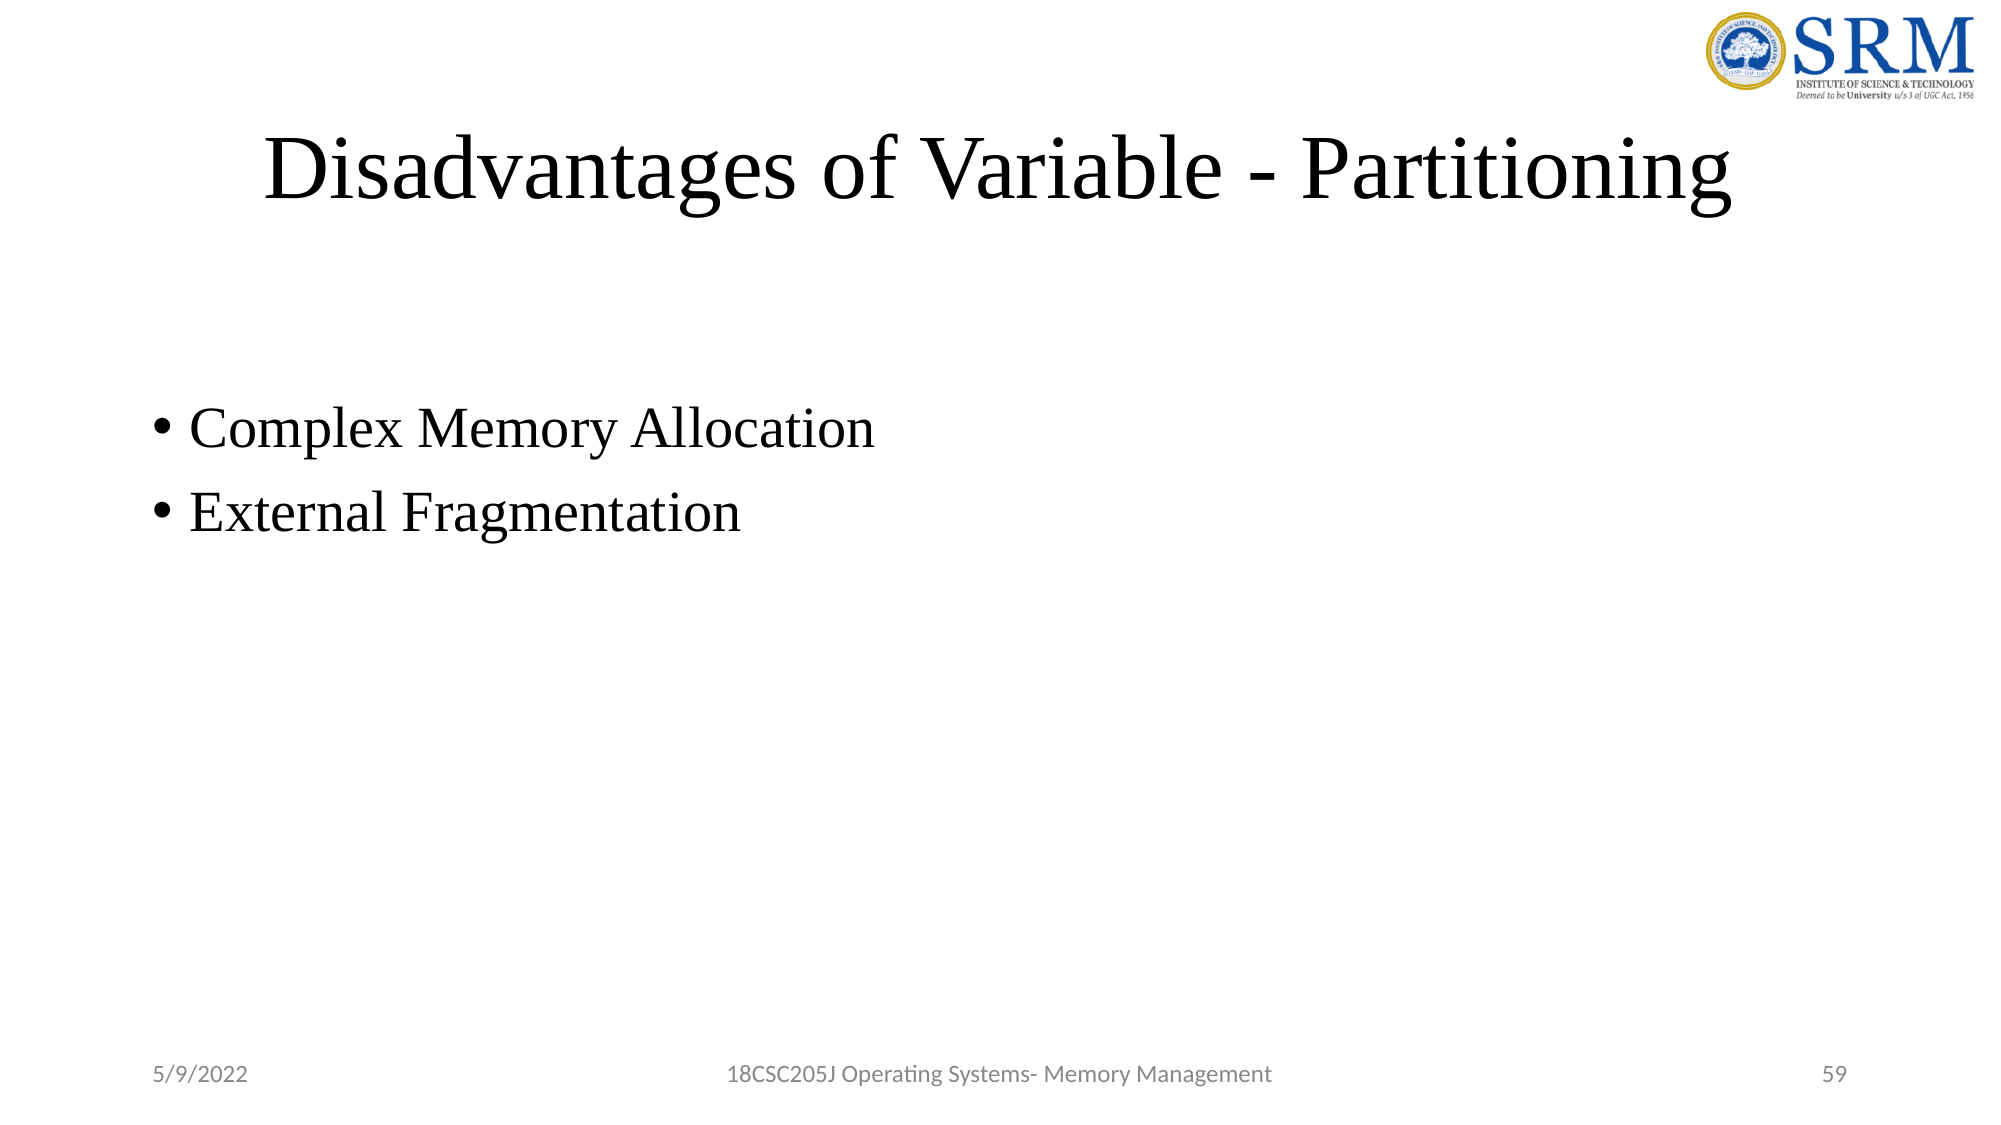

# Disadvantages of Variable - Partitioning

Complex Memory Allocation
External Fragmentation

5/9/2022
18CSC205J Operating Systems- Memory Management
59